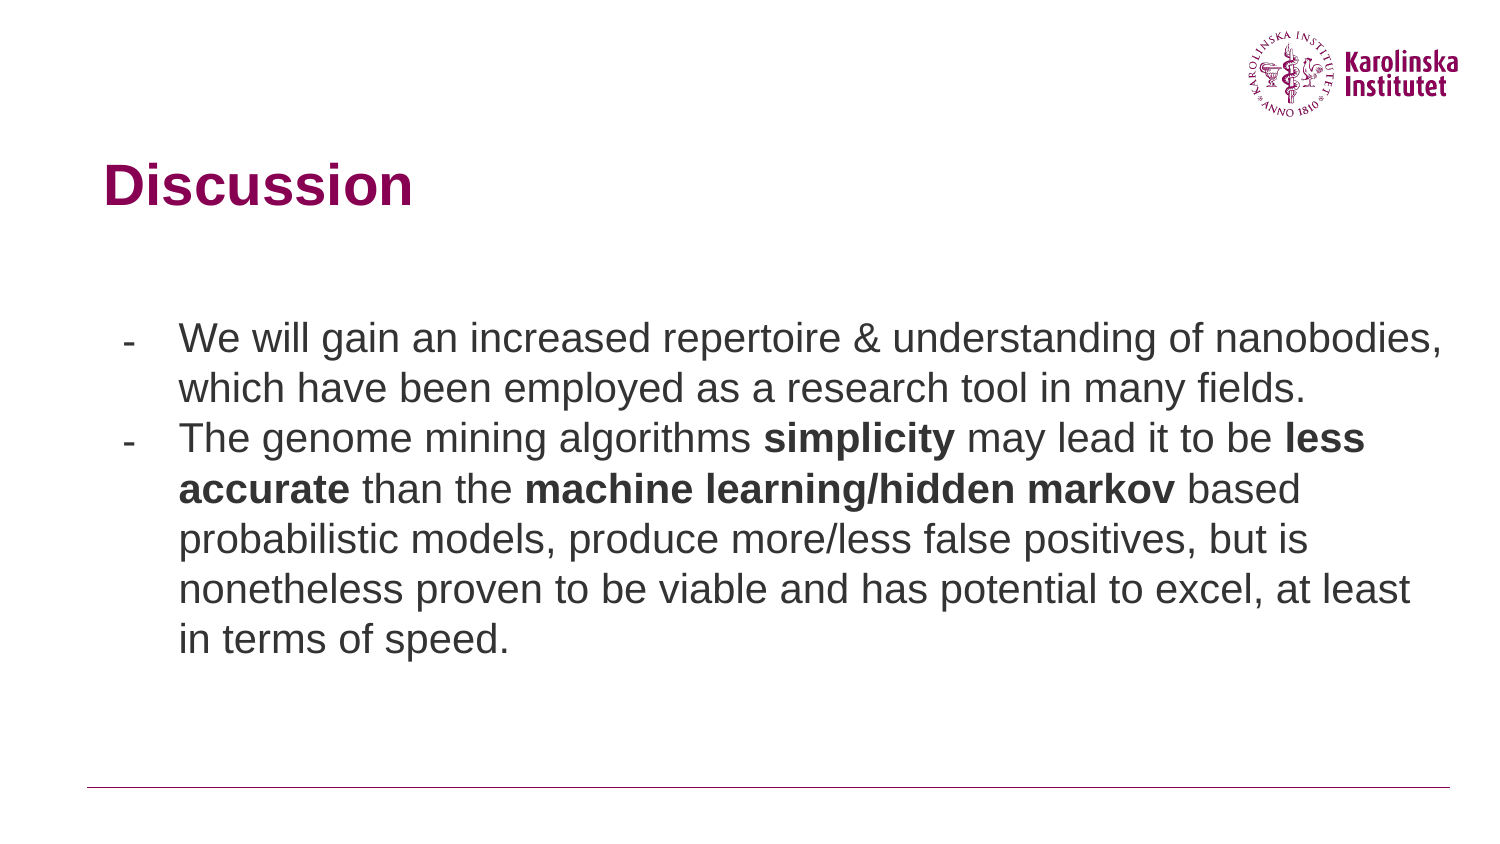

# Discussion

We will gain an increased repertoire & understanding of nanobodies, which have been employed as a research tool in many fields.
The genome mining algorithms simplicity may lead it to be less accurate than the machine learning/hidden markov based probabilistic models, produce more/less false positives, but is nonetheless proven to be viable and has potential to excel, at least in terms of speed.